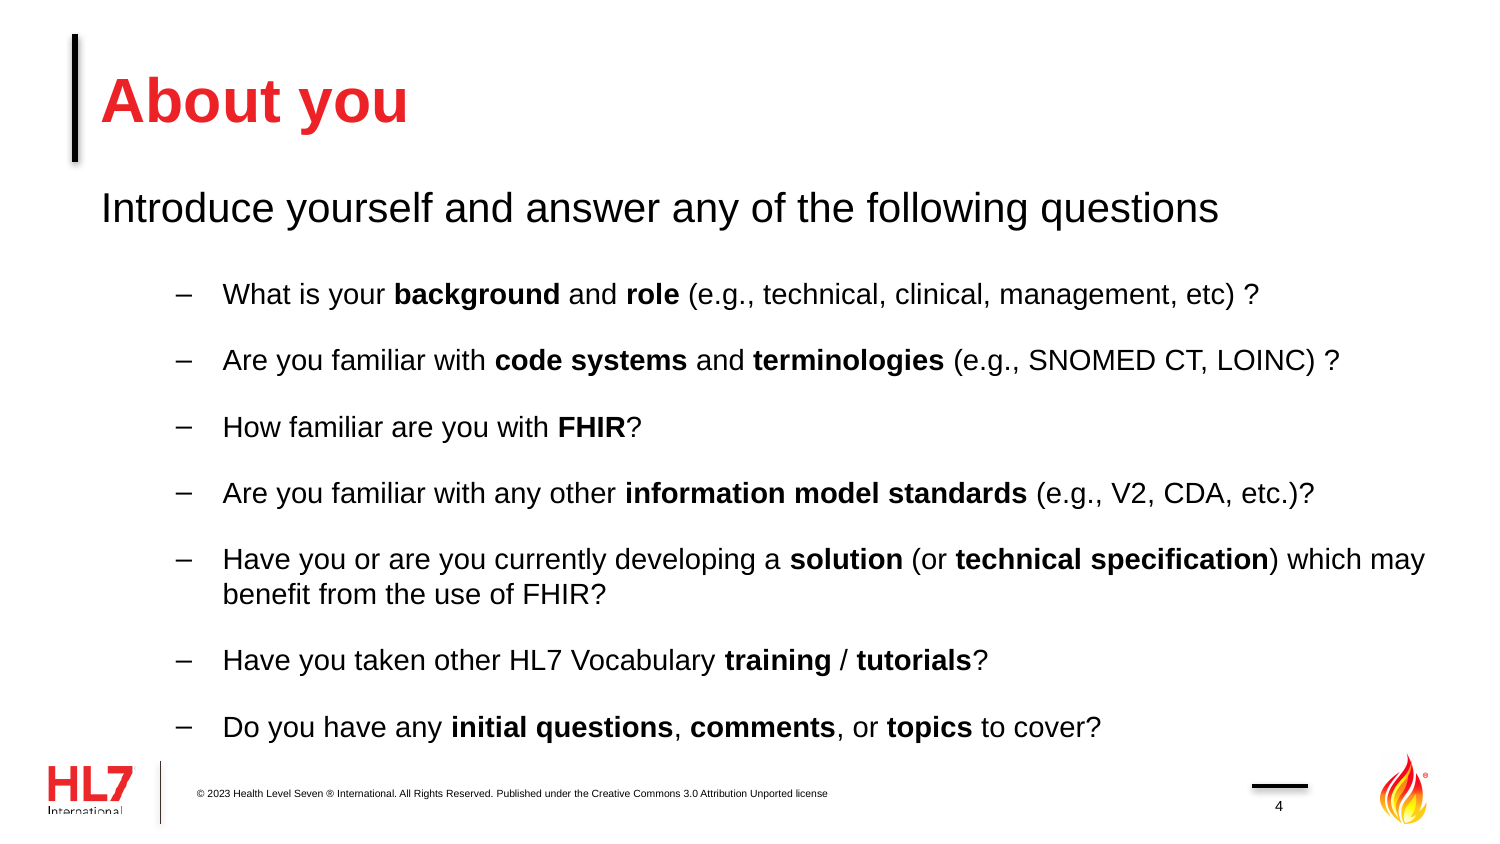

# About you
Introduce yourself and answer any of the following questions

What is your background and role (e.g., technical, clinical, management, etc) ?
Are you familiar with code systems and terminologies (e.g., SNOMED CT, LOINC) ?
How familiar are you with FHIR?
Are you familiar with any other information model standards (e.g., V2, CDA, etc.)?
Have you or are you currently developing a solution (or technical specification) which may benefit from the use of FHIR?
Have you taken other HL7 Vocabulary training / tutorials?
Do you have any initial questions, comments, or topics to cover?

© 2023 Health Level Seven ® International. All Rights Reserved. Published under the Creative Commons 3.0 Attribution Unported license

4